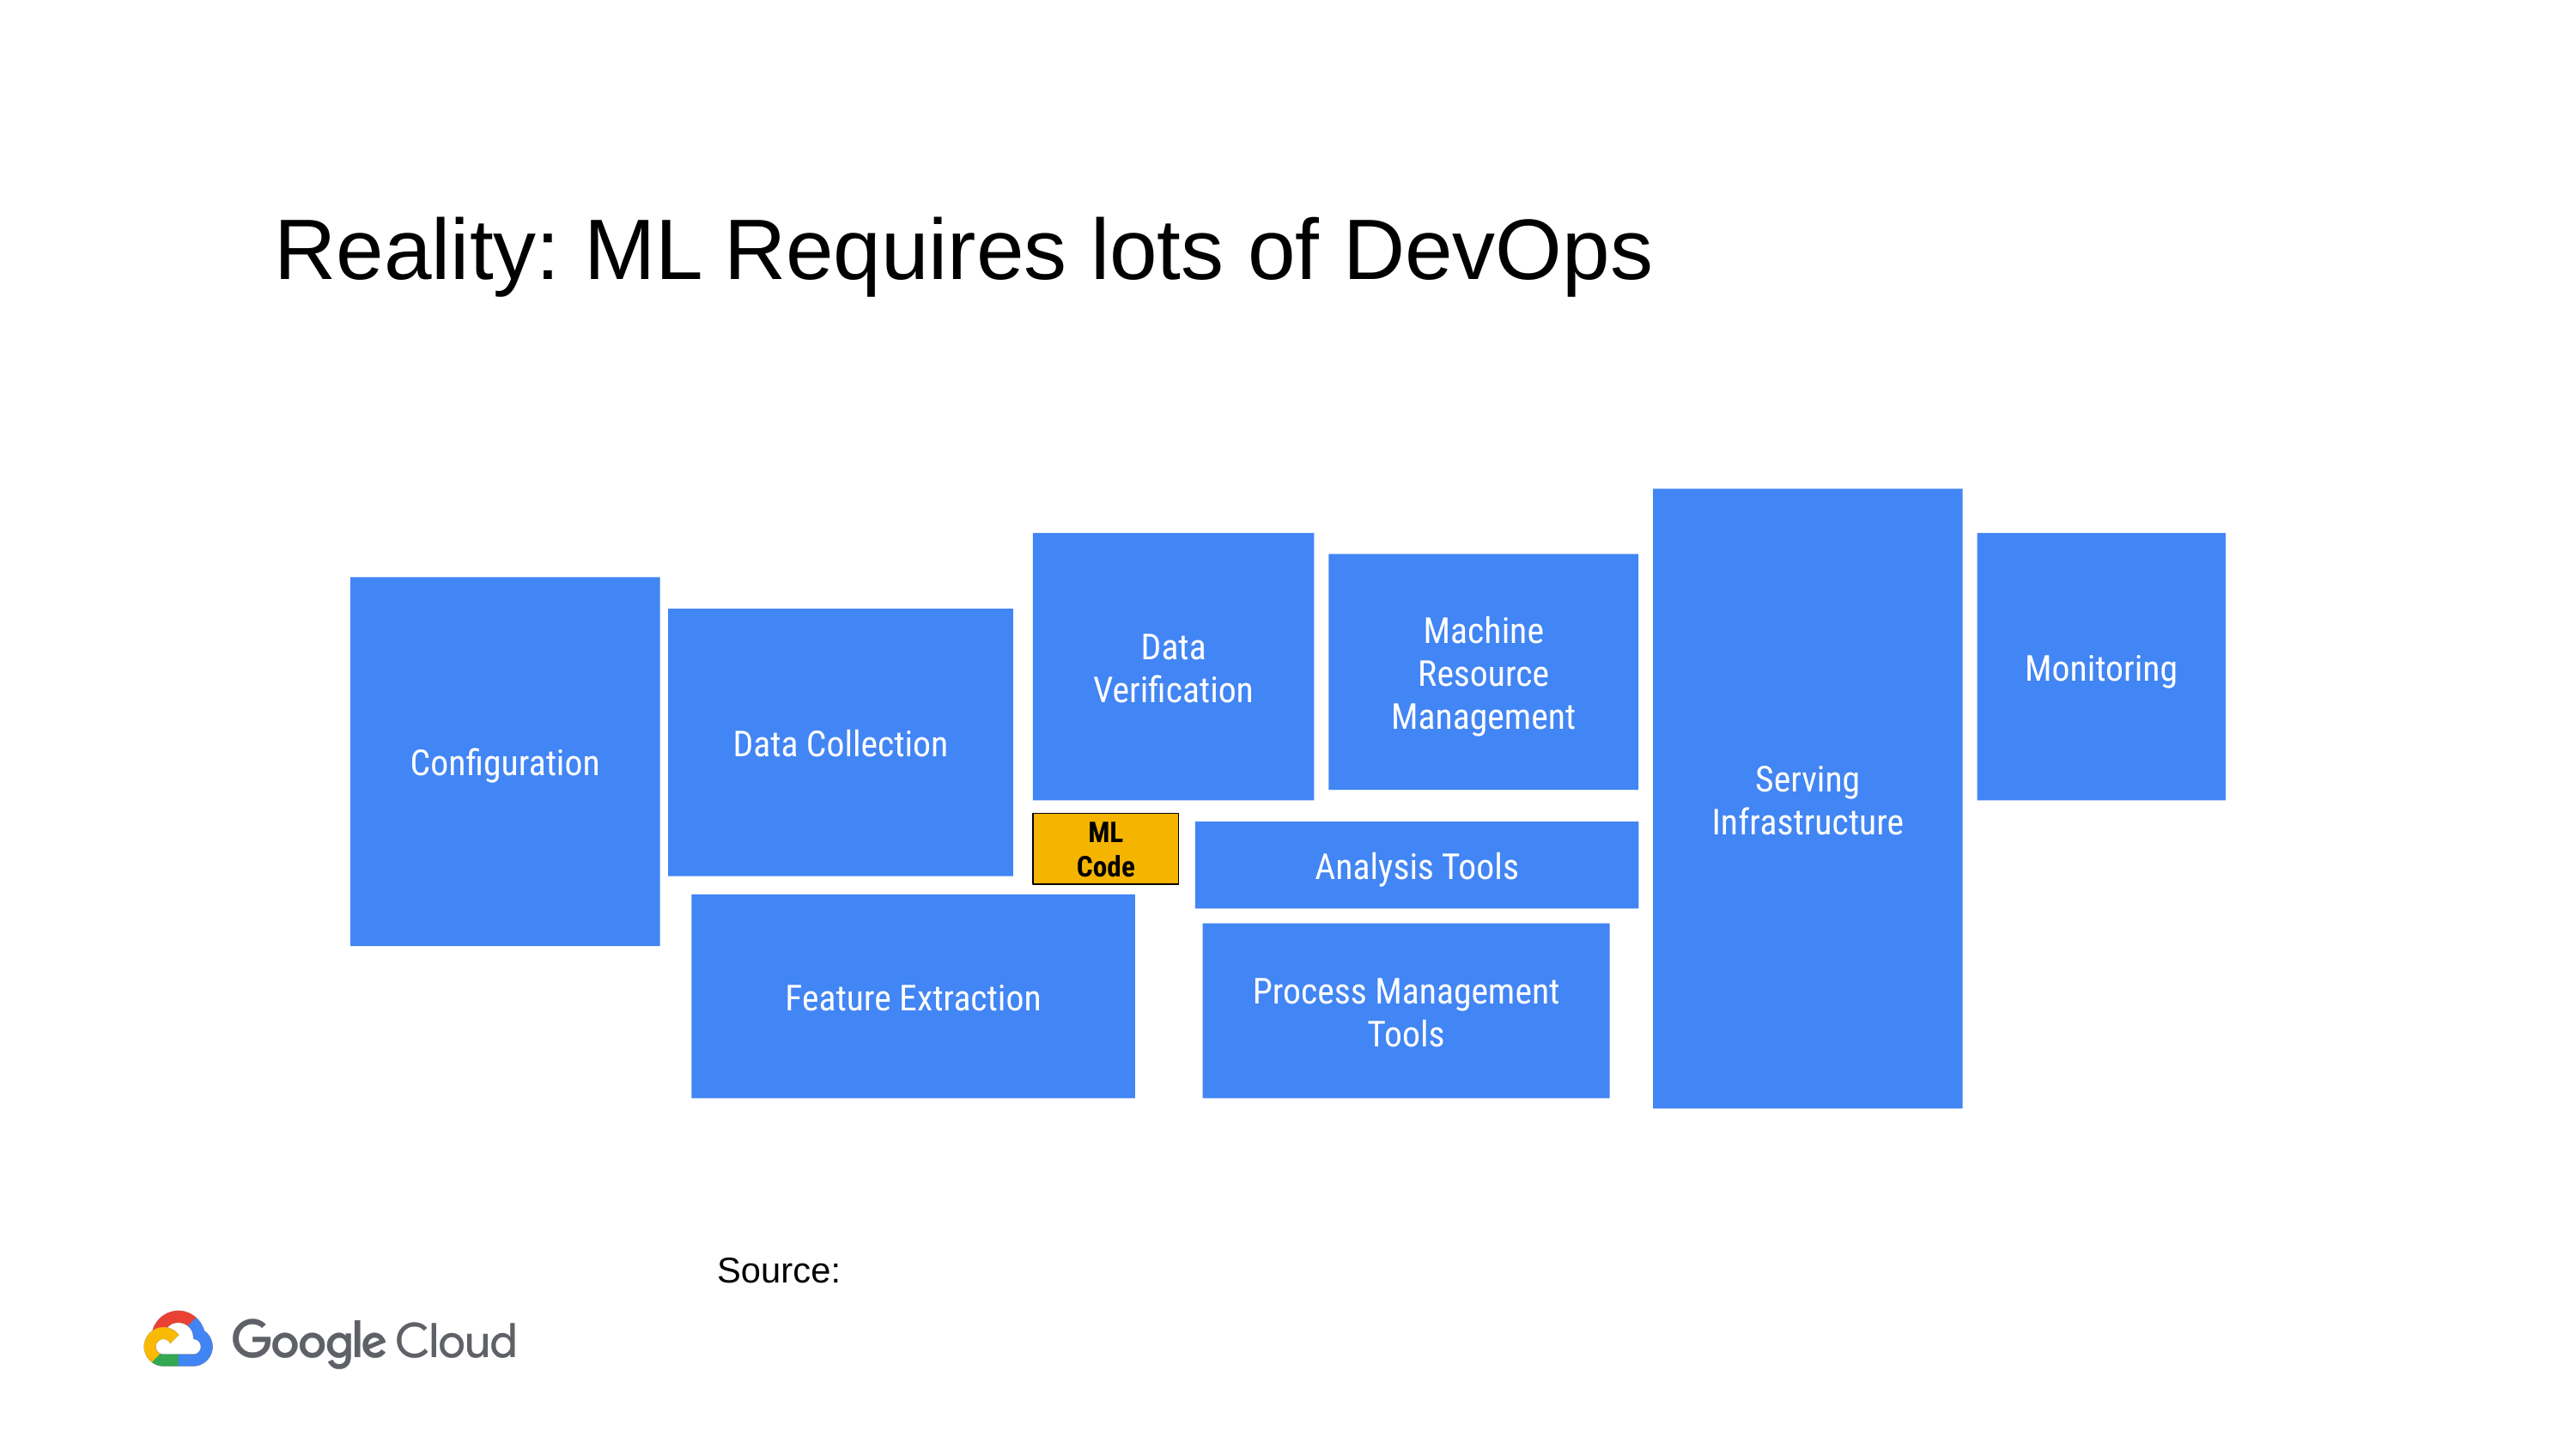

# Reality: ML Requires lots of DevOps
Serving Infrastructure
Data Verification
Monitoring
Machine Resource Management
Configuration
Data Collection
ML Code
Analysis Tools
Feature Extraction
Process Management Tools
Source: Sculley et al.: Hidden Technical Debt in Machine Learning Systems